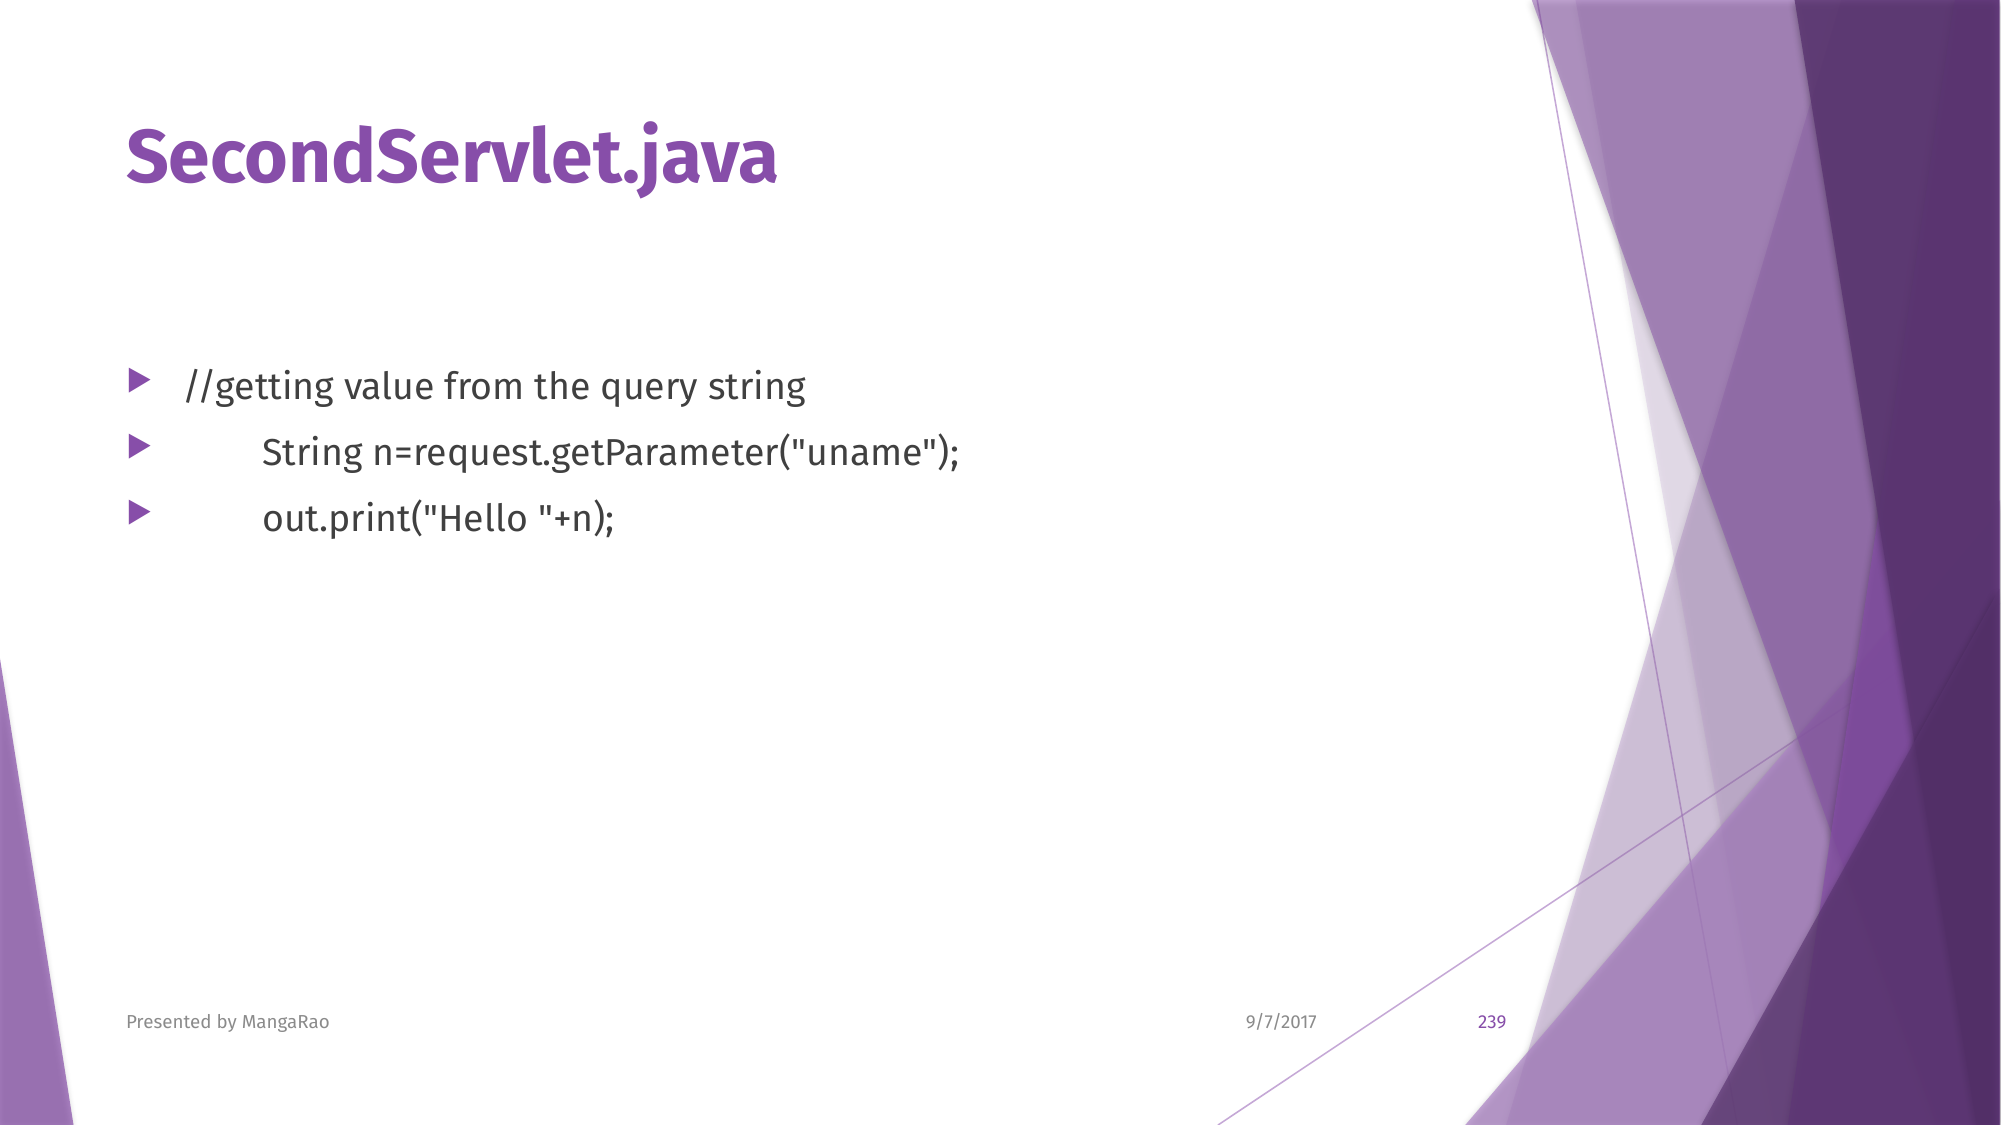

# SecondServlet.java
//getting value from the query string
        String n=request.getParameter("uname");
        out.print("Hello "+n);

Presented by MangaRao
9/7/2017
239